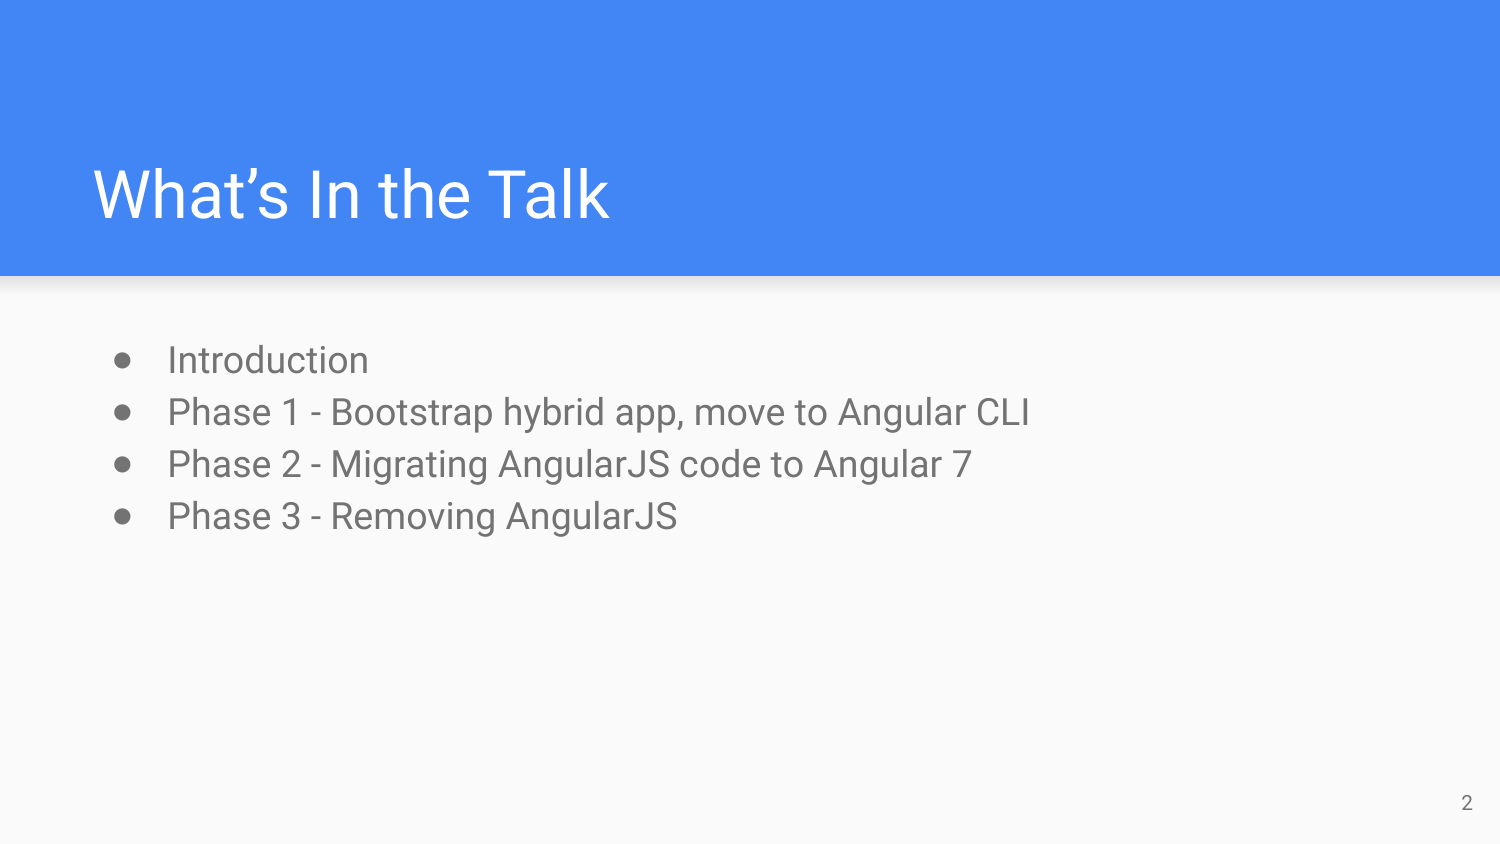

# What’s In the Talk
Introduction
Phase 1 - Bootstrap hybrid app, move to Angular CLI
Phase 2 - Migrating AngularJS code to Angular 7
Phase 3 - Removing AngularJS
2